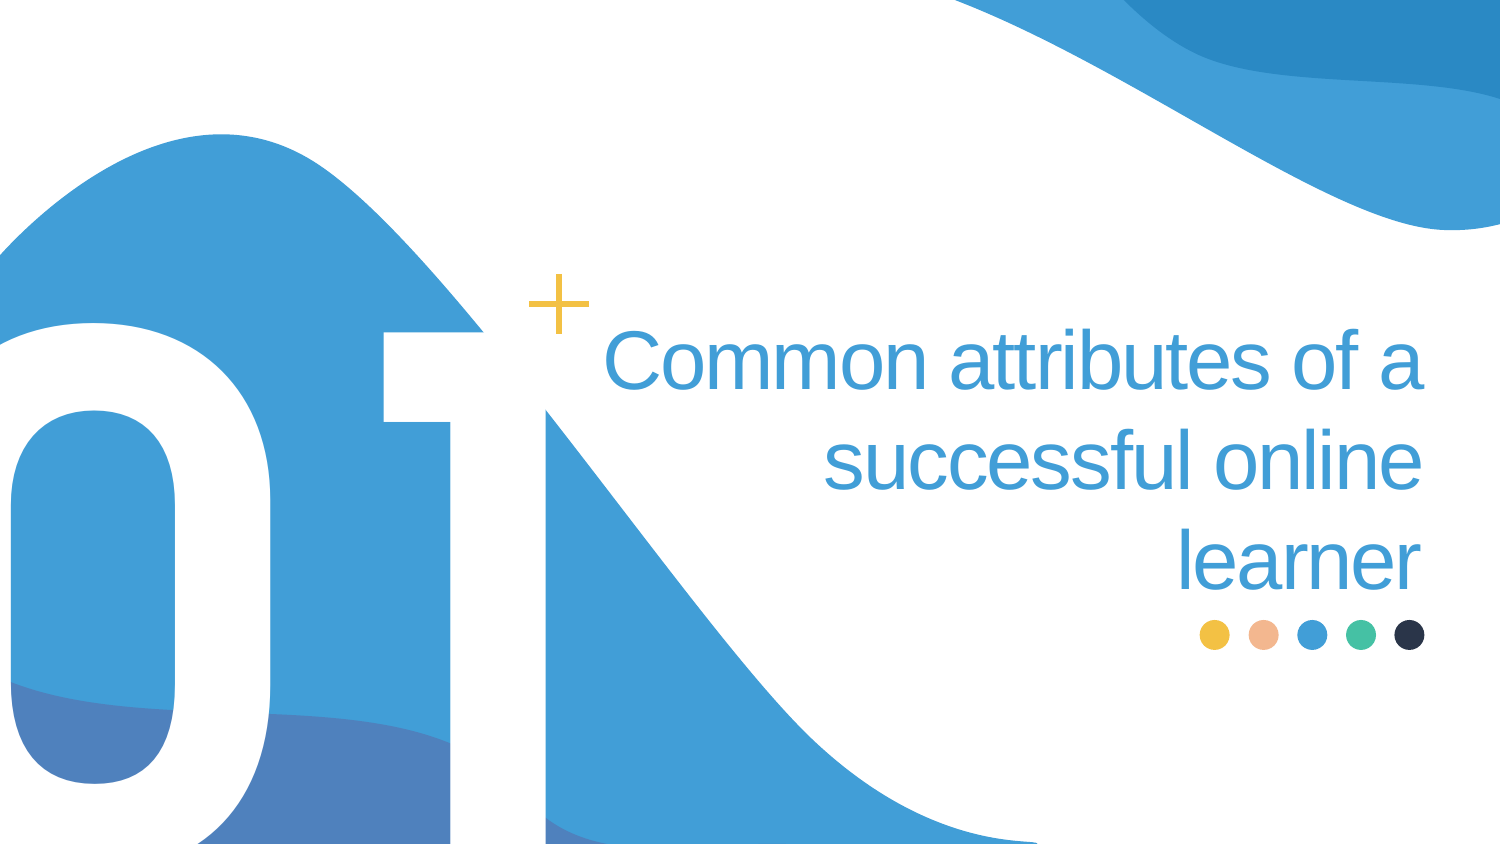

How to set your own self-directed learning plan
Common characteristics of a successful online learner
Plan your own course of action in achieving your goal and cultivate your intrinsic motivation
What does experts say about how an ideal online learner should act

Part 1
Part 3
Part 4
Part 2

Helpful resources and how to use it
An introduction to Self-determination Theory
Some universal resources to help students conducting their study and how to use it properly
Get to know with the theory behind our motivation – the drivers of all conducts

01
Common attributes of a successful online learner
Ask yourself,